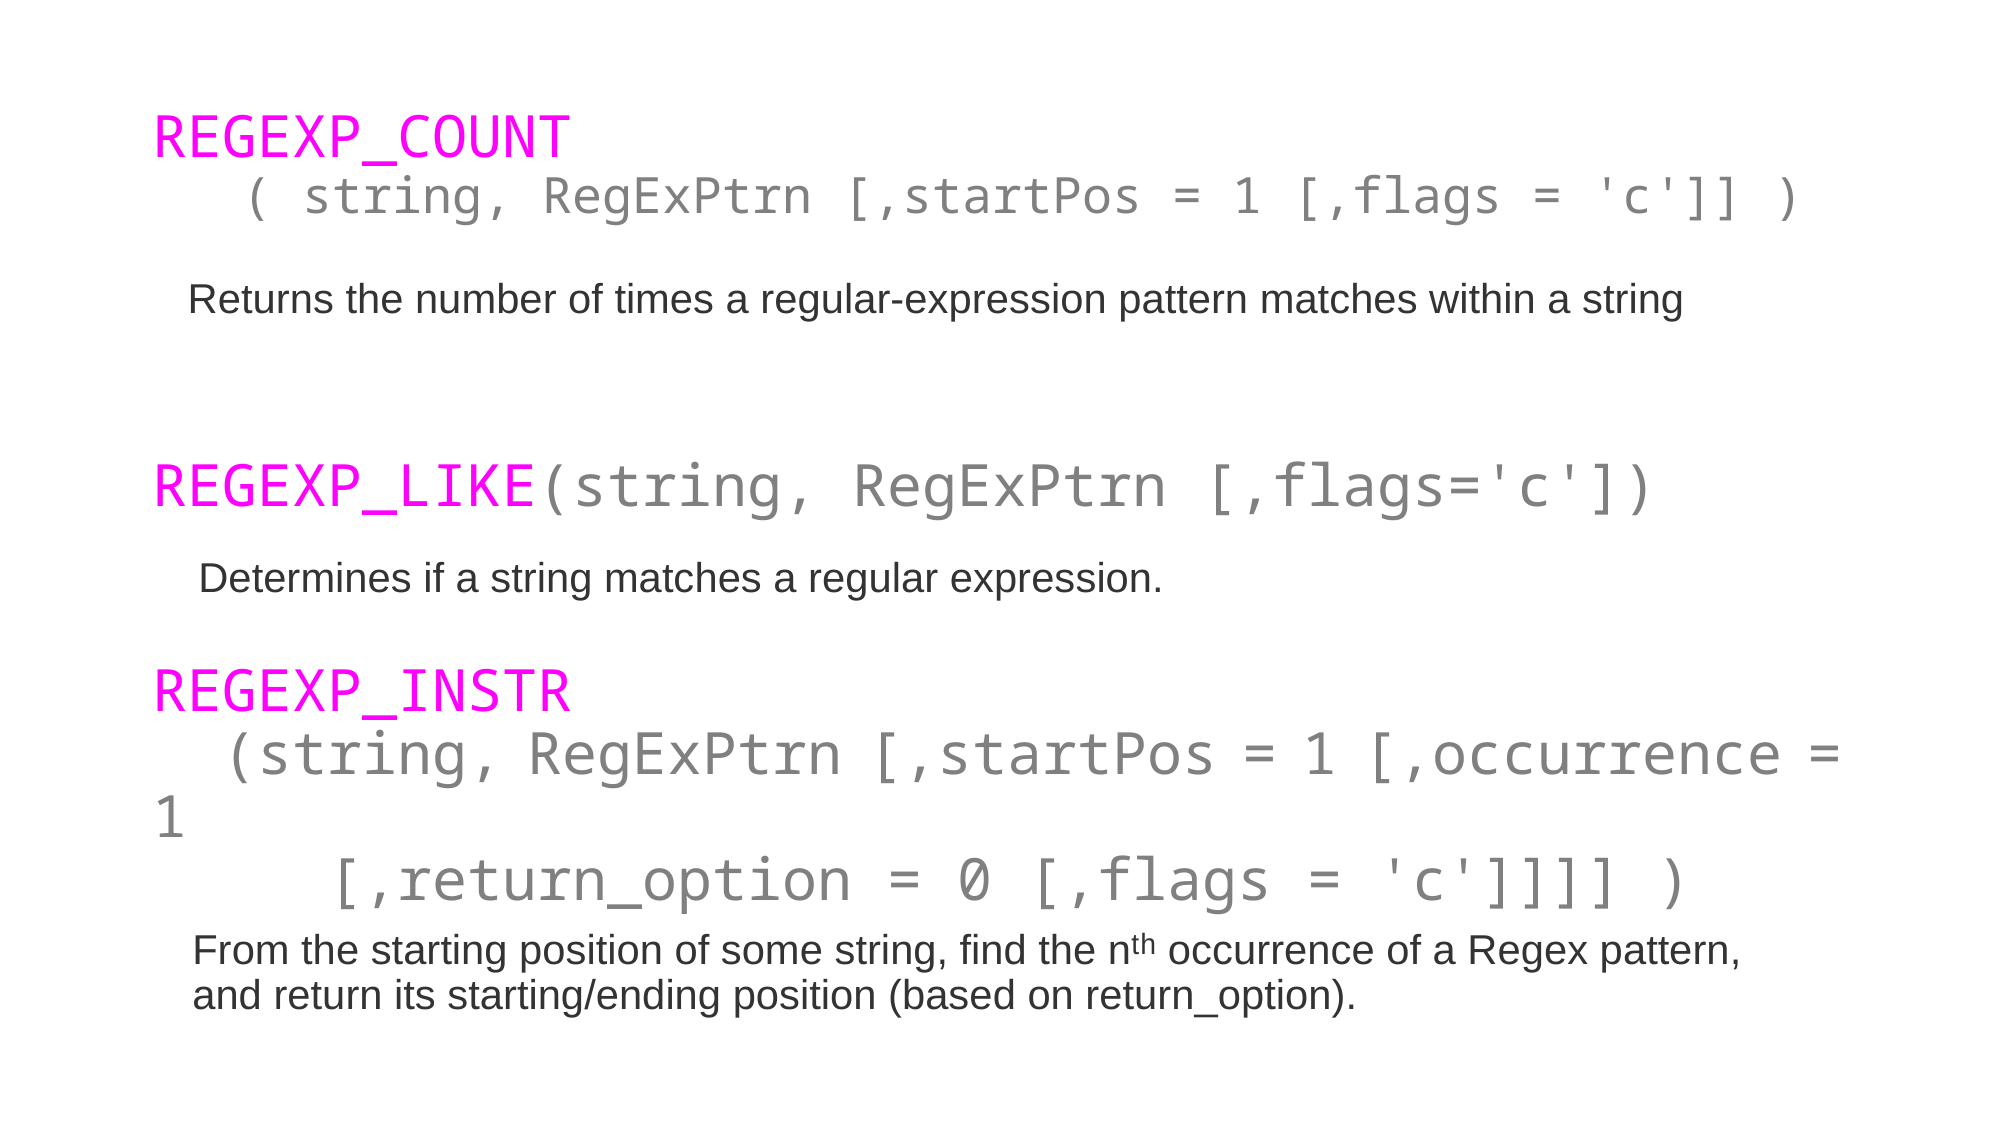

# REGEXP_COUNT ( string, RegExPtrn [,startPos = 1 [,flags = 'c']] )
Returns the number of times a regular-expression pattern matches within a string
REGEXP_LIKE(string, RegExPtrn [,flags='c'])
Determines if a string matches a regular expression.
REGEXP_INSTR
  (string, RegExPtrn [,startPos = 1 [,occurrence = 1
     [,return_option = 0 [,flags = 'c']]]] )
From the starting position of some string, find the nᵗʰ occurrence of a Regex pattern, and return its starting/ending position (based on return_option).